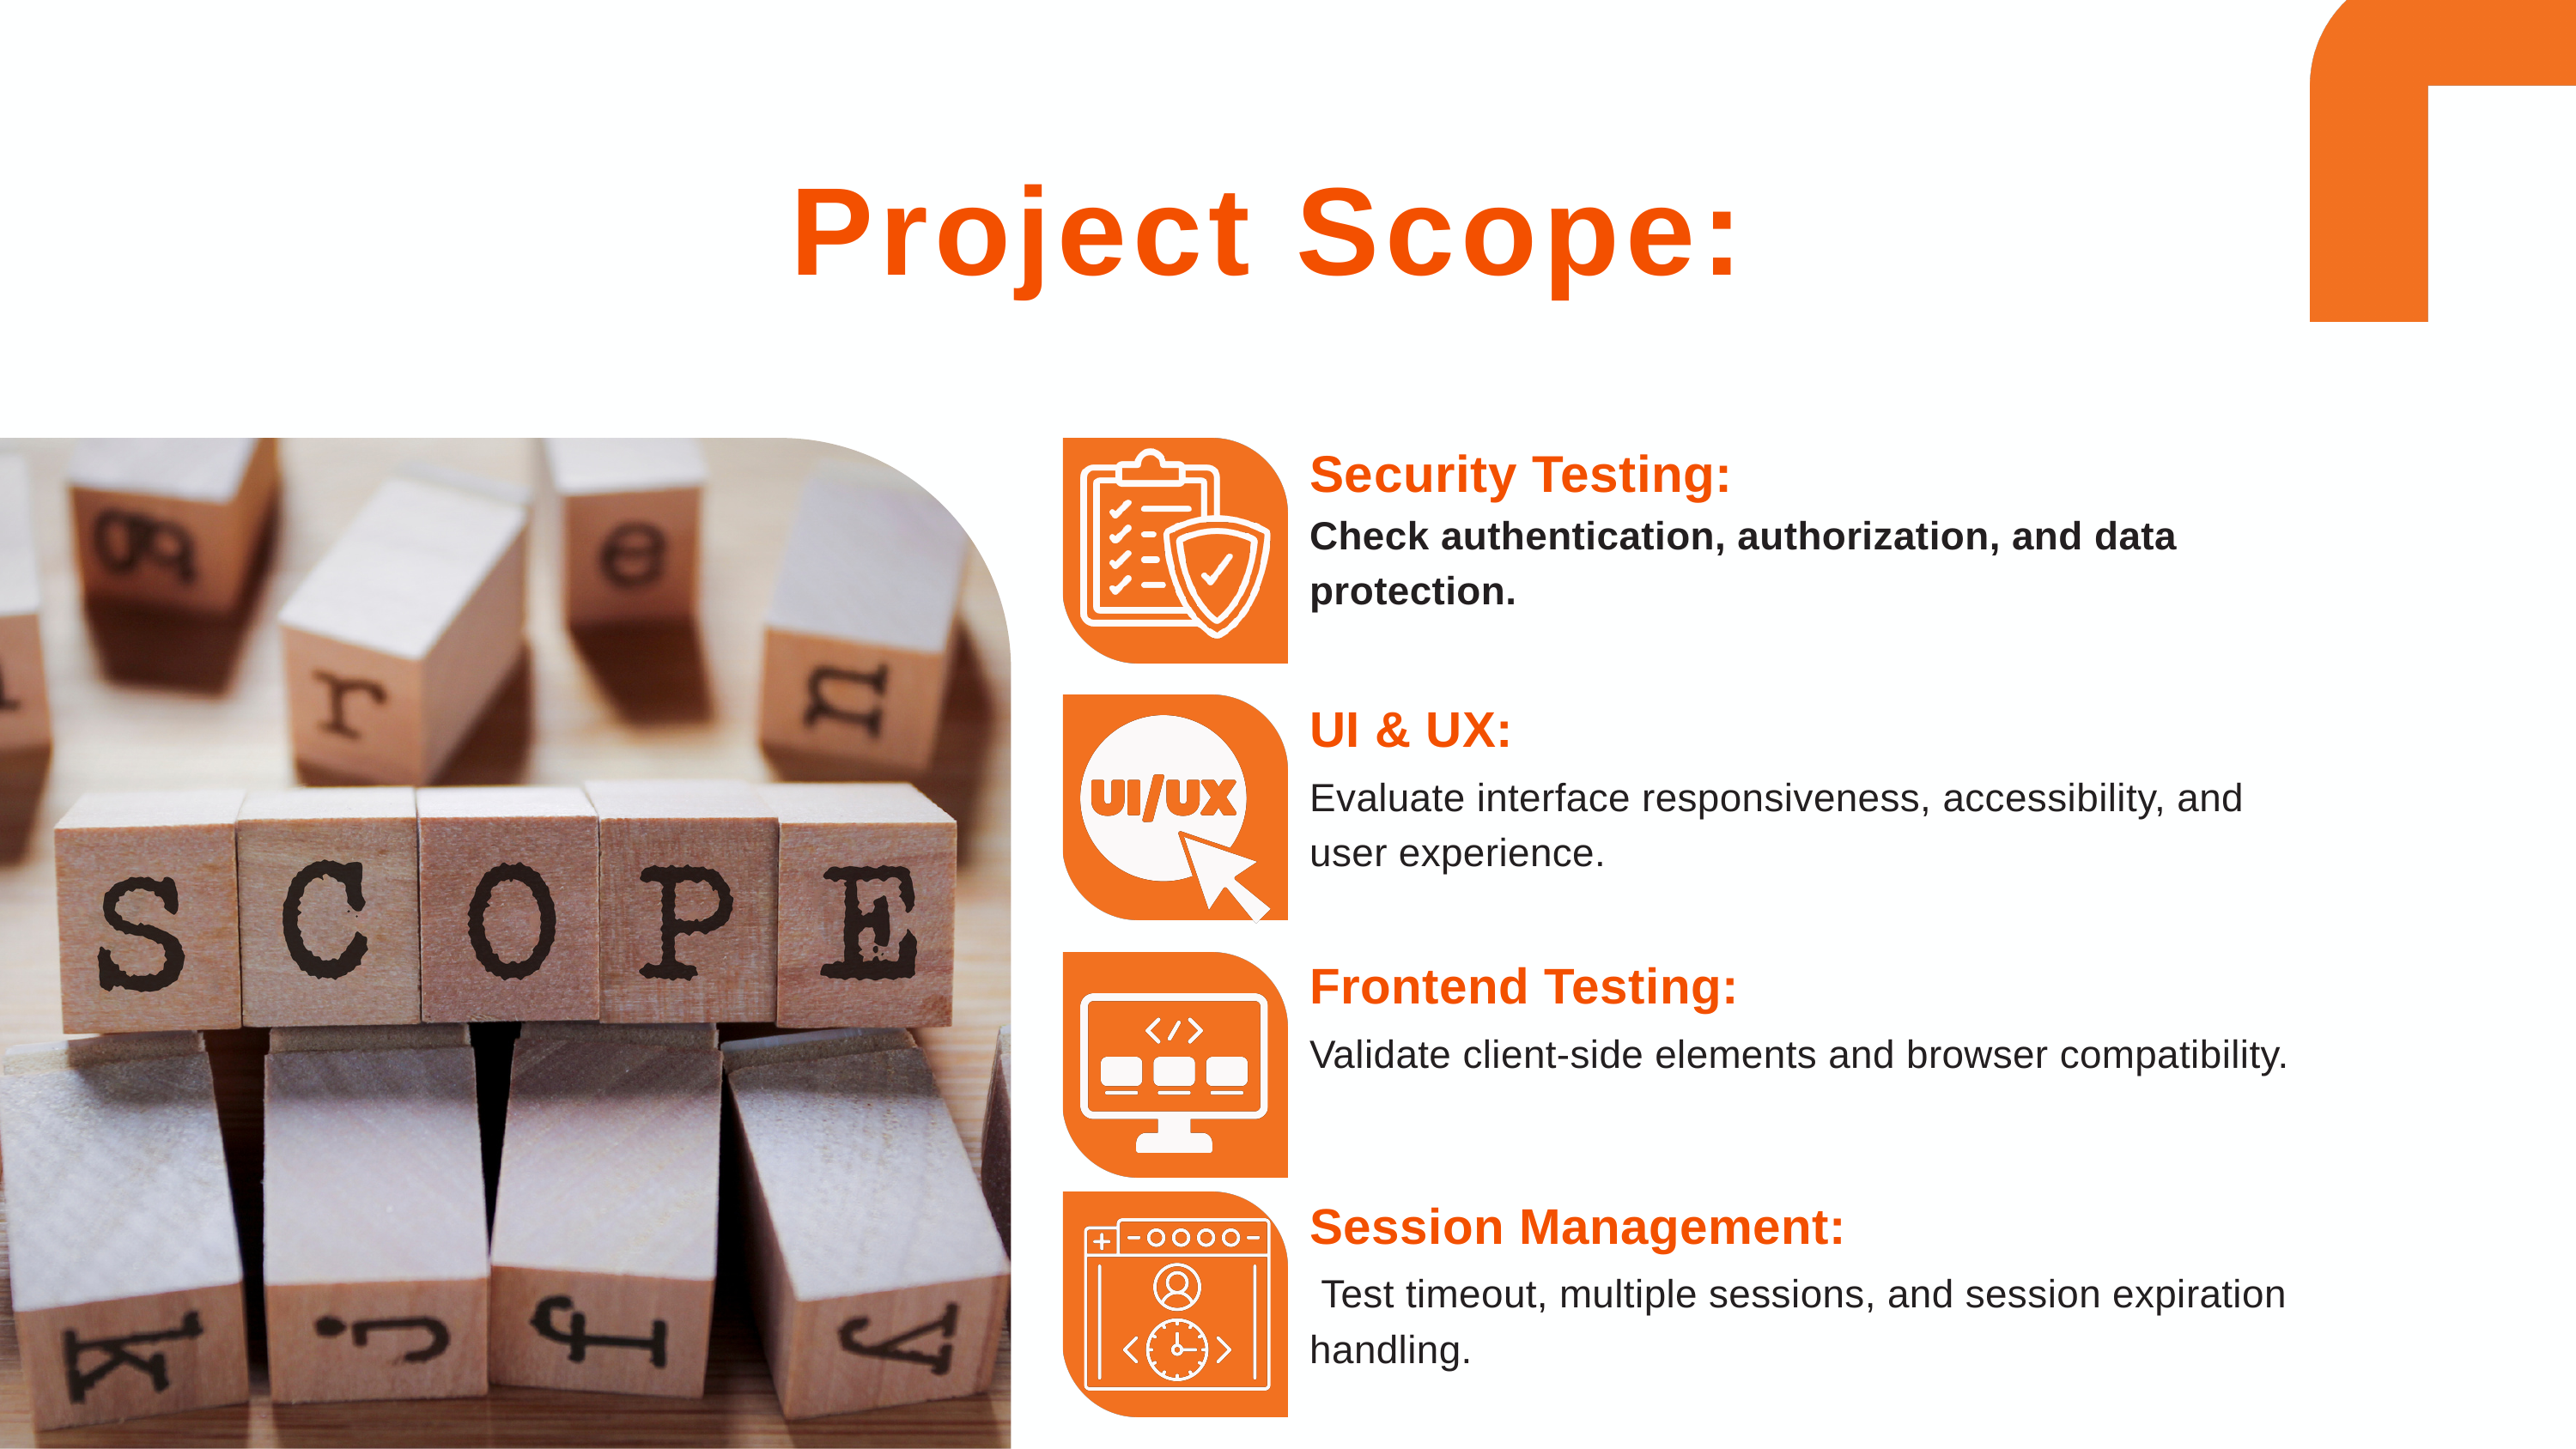

Project Scope:
Security Testing:

Check authentication, authorization, and data protection.
UI & UX:

Evaluate interface responsiveness, accessibility, and user experience.
Frontend Testing:

Validate client-side elements and browser compatibility.
Session Management:

 Test timeout, multiple sessions, and session expiration handling.